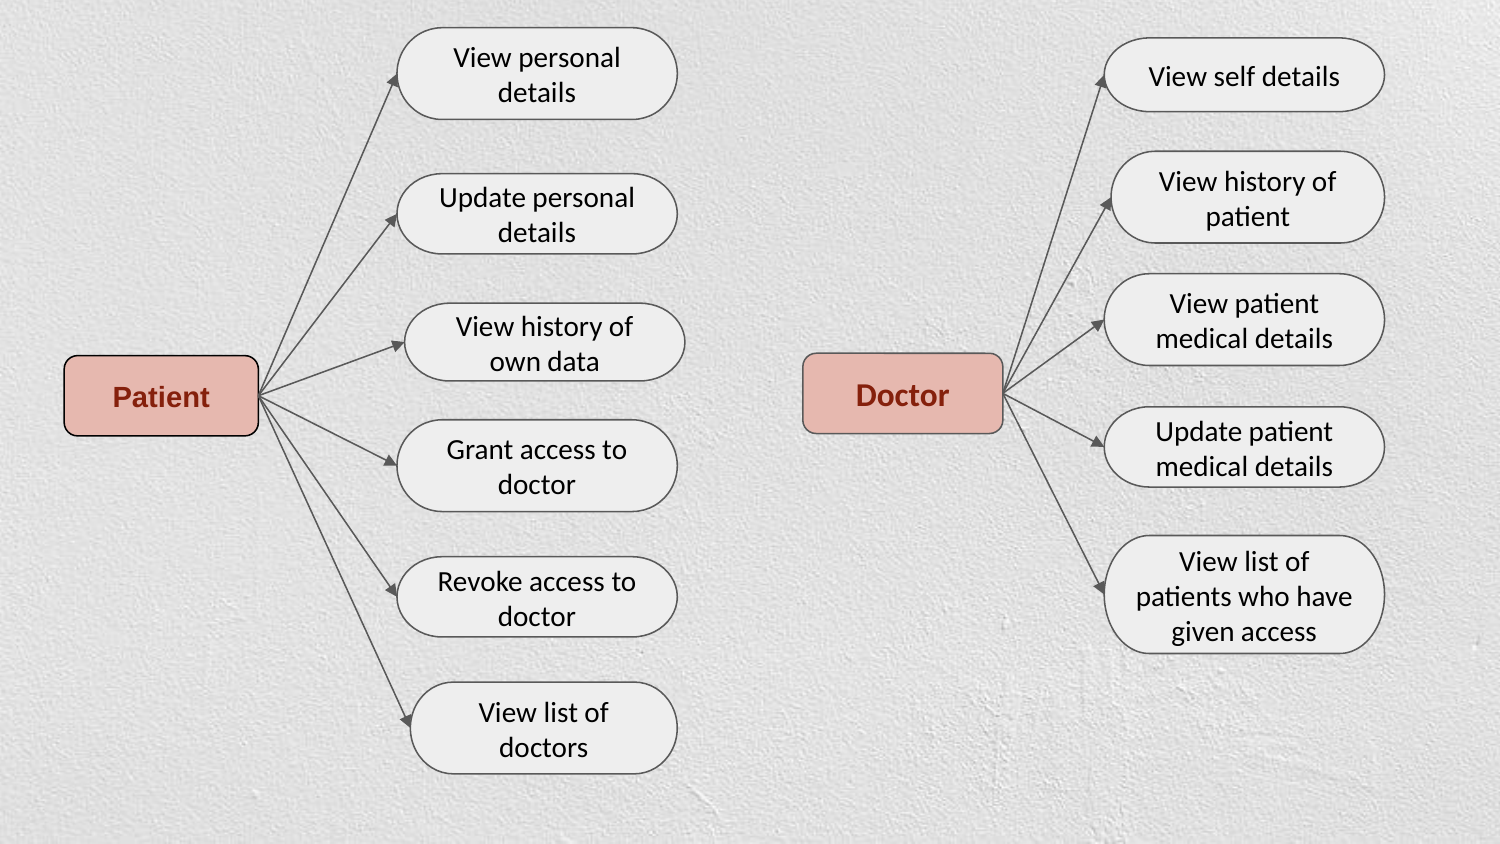

View personal details

View self details

View history of patient
Update personal details
View patient medical details
View history of own data
Doctor
Patient

Update patient medical details

Grant access to doctor

View list of patients who have given access

Revoke access to doctor
View list of doctors